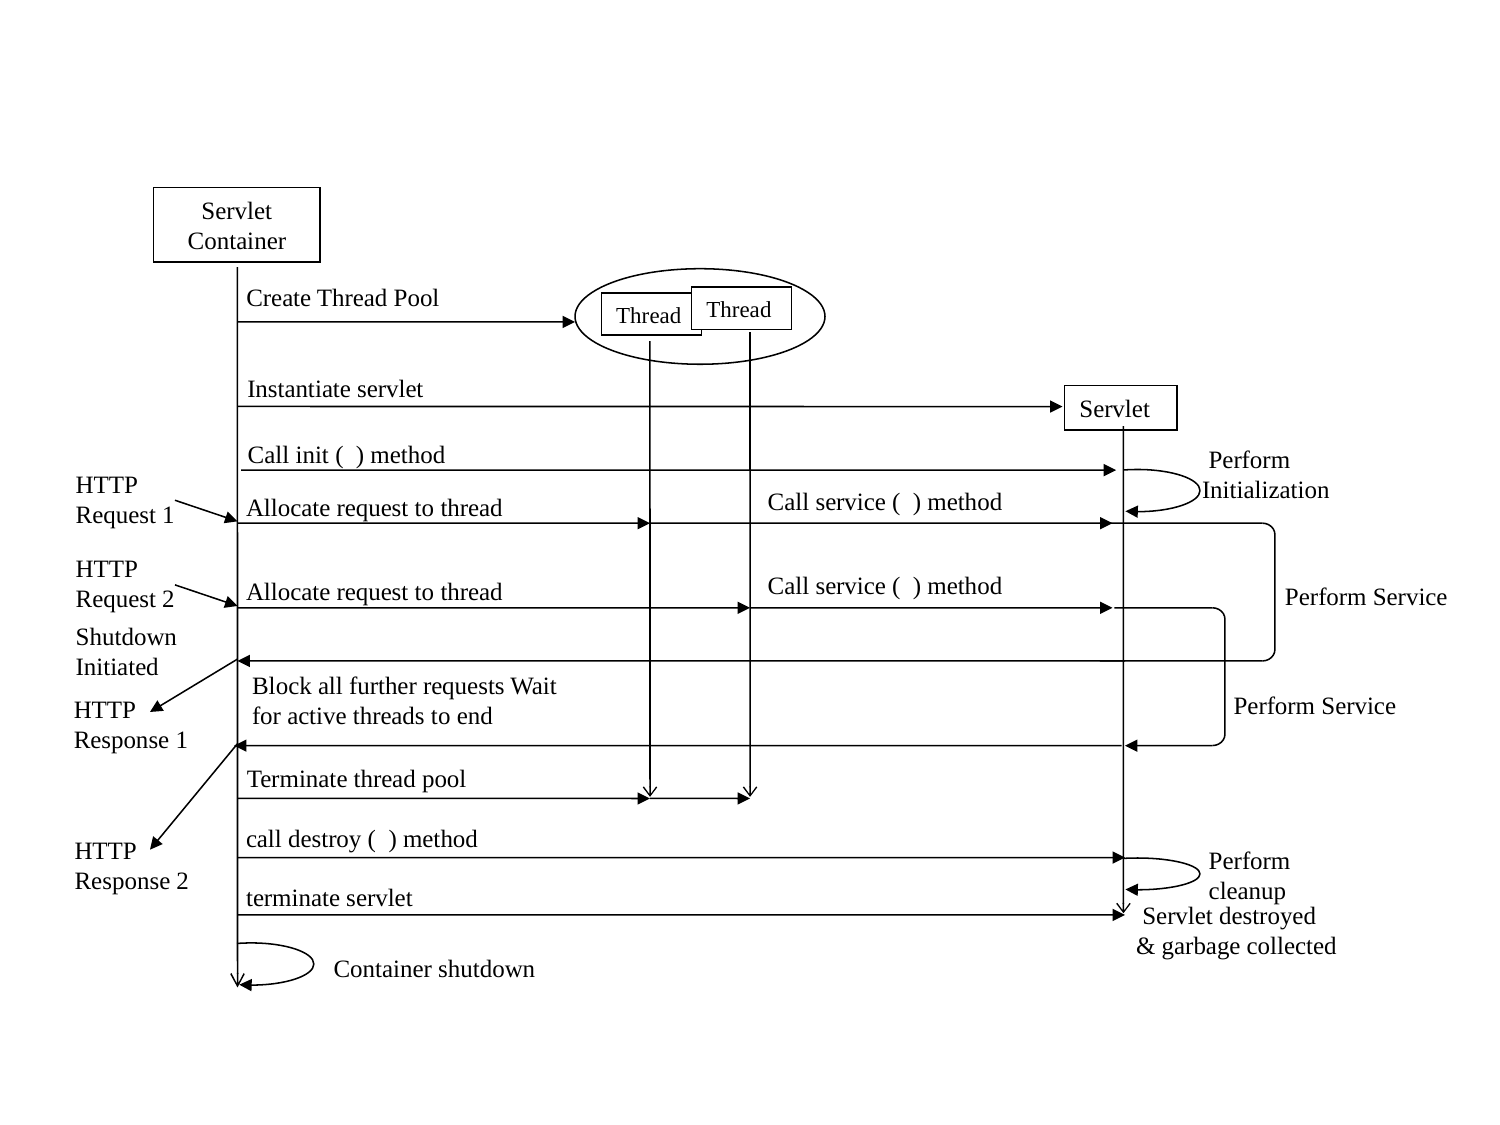

#
Servlet Container

Create Thread Pool
Thread
Thread

 Instantiate servlet
Servlet

 Call init (  ) method
 Perform Initialization

HTTP Request 1

 Call service (  ) method
 Allocate request to thread

HTTP Request 2

 Call service (  ) method
 Allocate request to thread
 Perform Service

Shutdown Initiated

Block all further requests Wait for active threads to end
 Perform Service
HTTP Response 1

Terminate thread pool

 call destroy (  ) method
HTTP Response 2
Perform cleanup

 terminate servlet
 Servlet destroyed & garbage collected

 Container shutdown